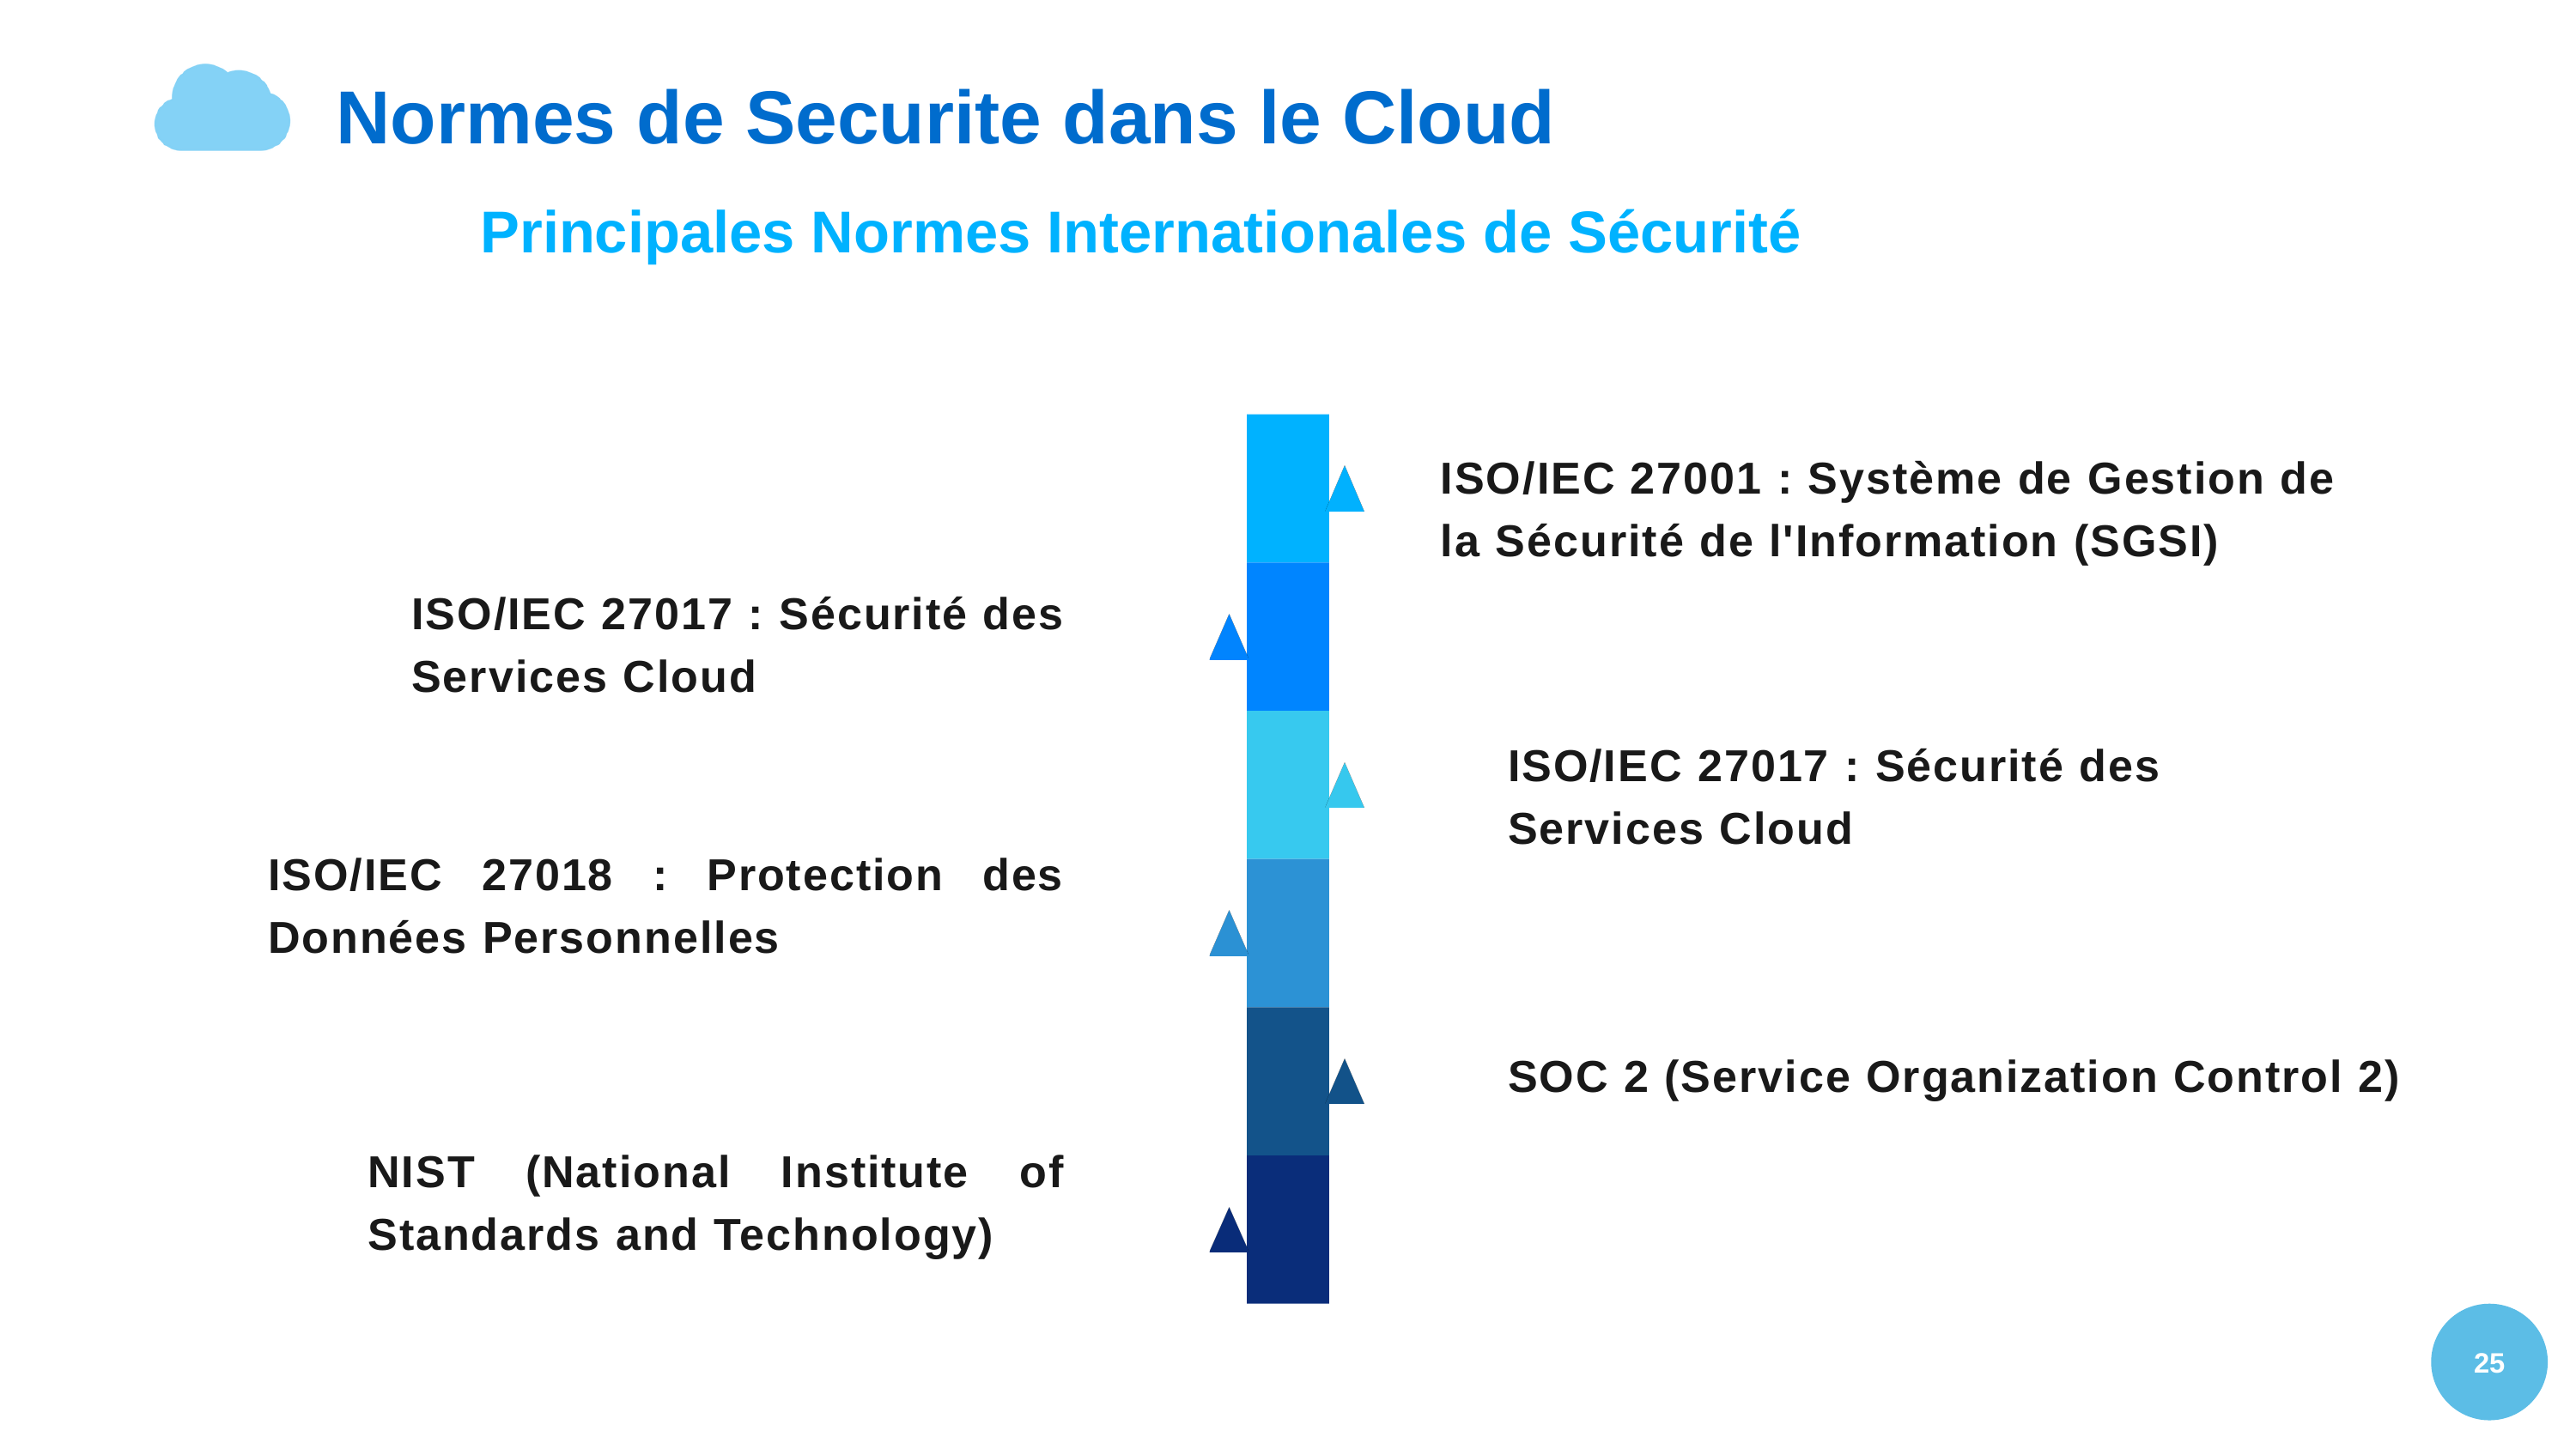

Normes de Securite dans le Cloud
Principales Normes Internationales de Sécurité

ISO/IEC 27001 : Système de Gestion de la Sécurité de l'Information (SGSI)

ISO/IEC 27017 : Sécurité des Services Cloud

ISO/IEC 27017 : Sécurité des Services Cloud

ISO/IEC 27018 : Protection des Données Personnelles

SOC 2 (Service Organization Control 2)

NIST (National Institute of Standards and Technology)

25